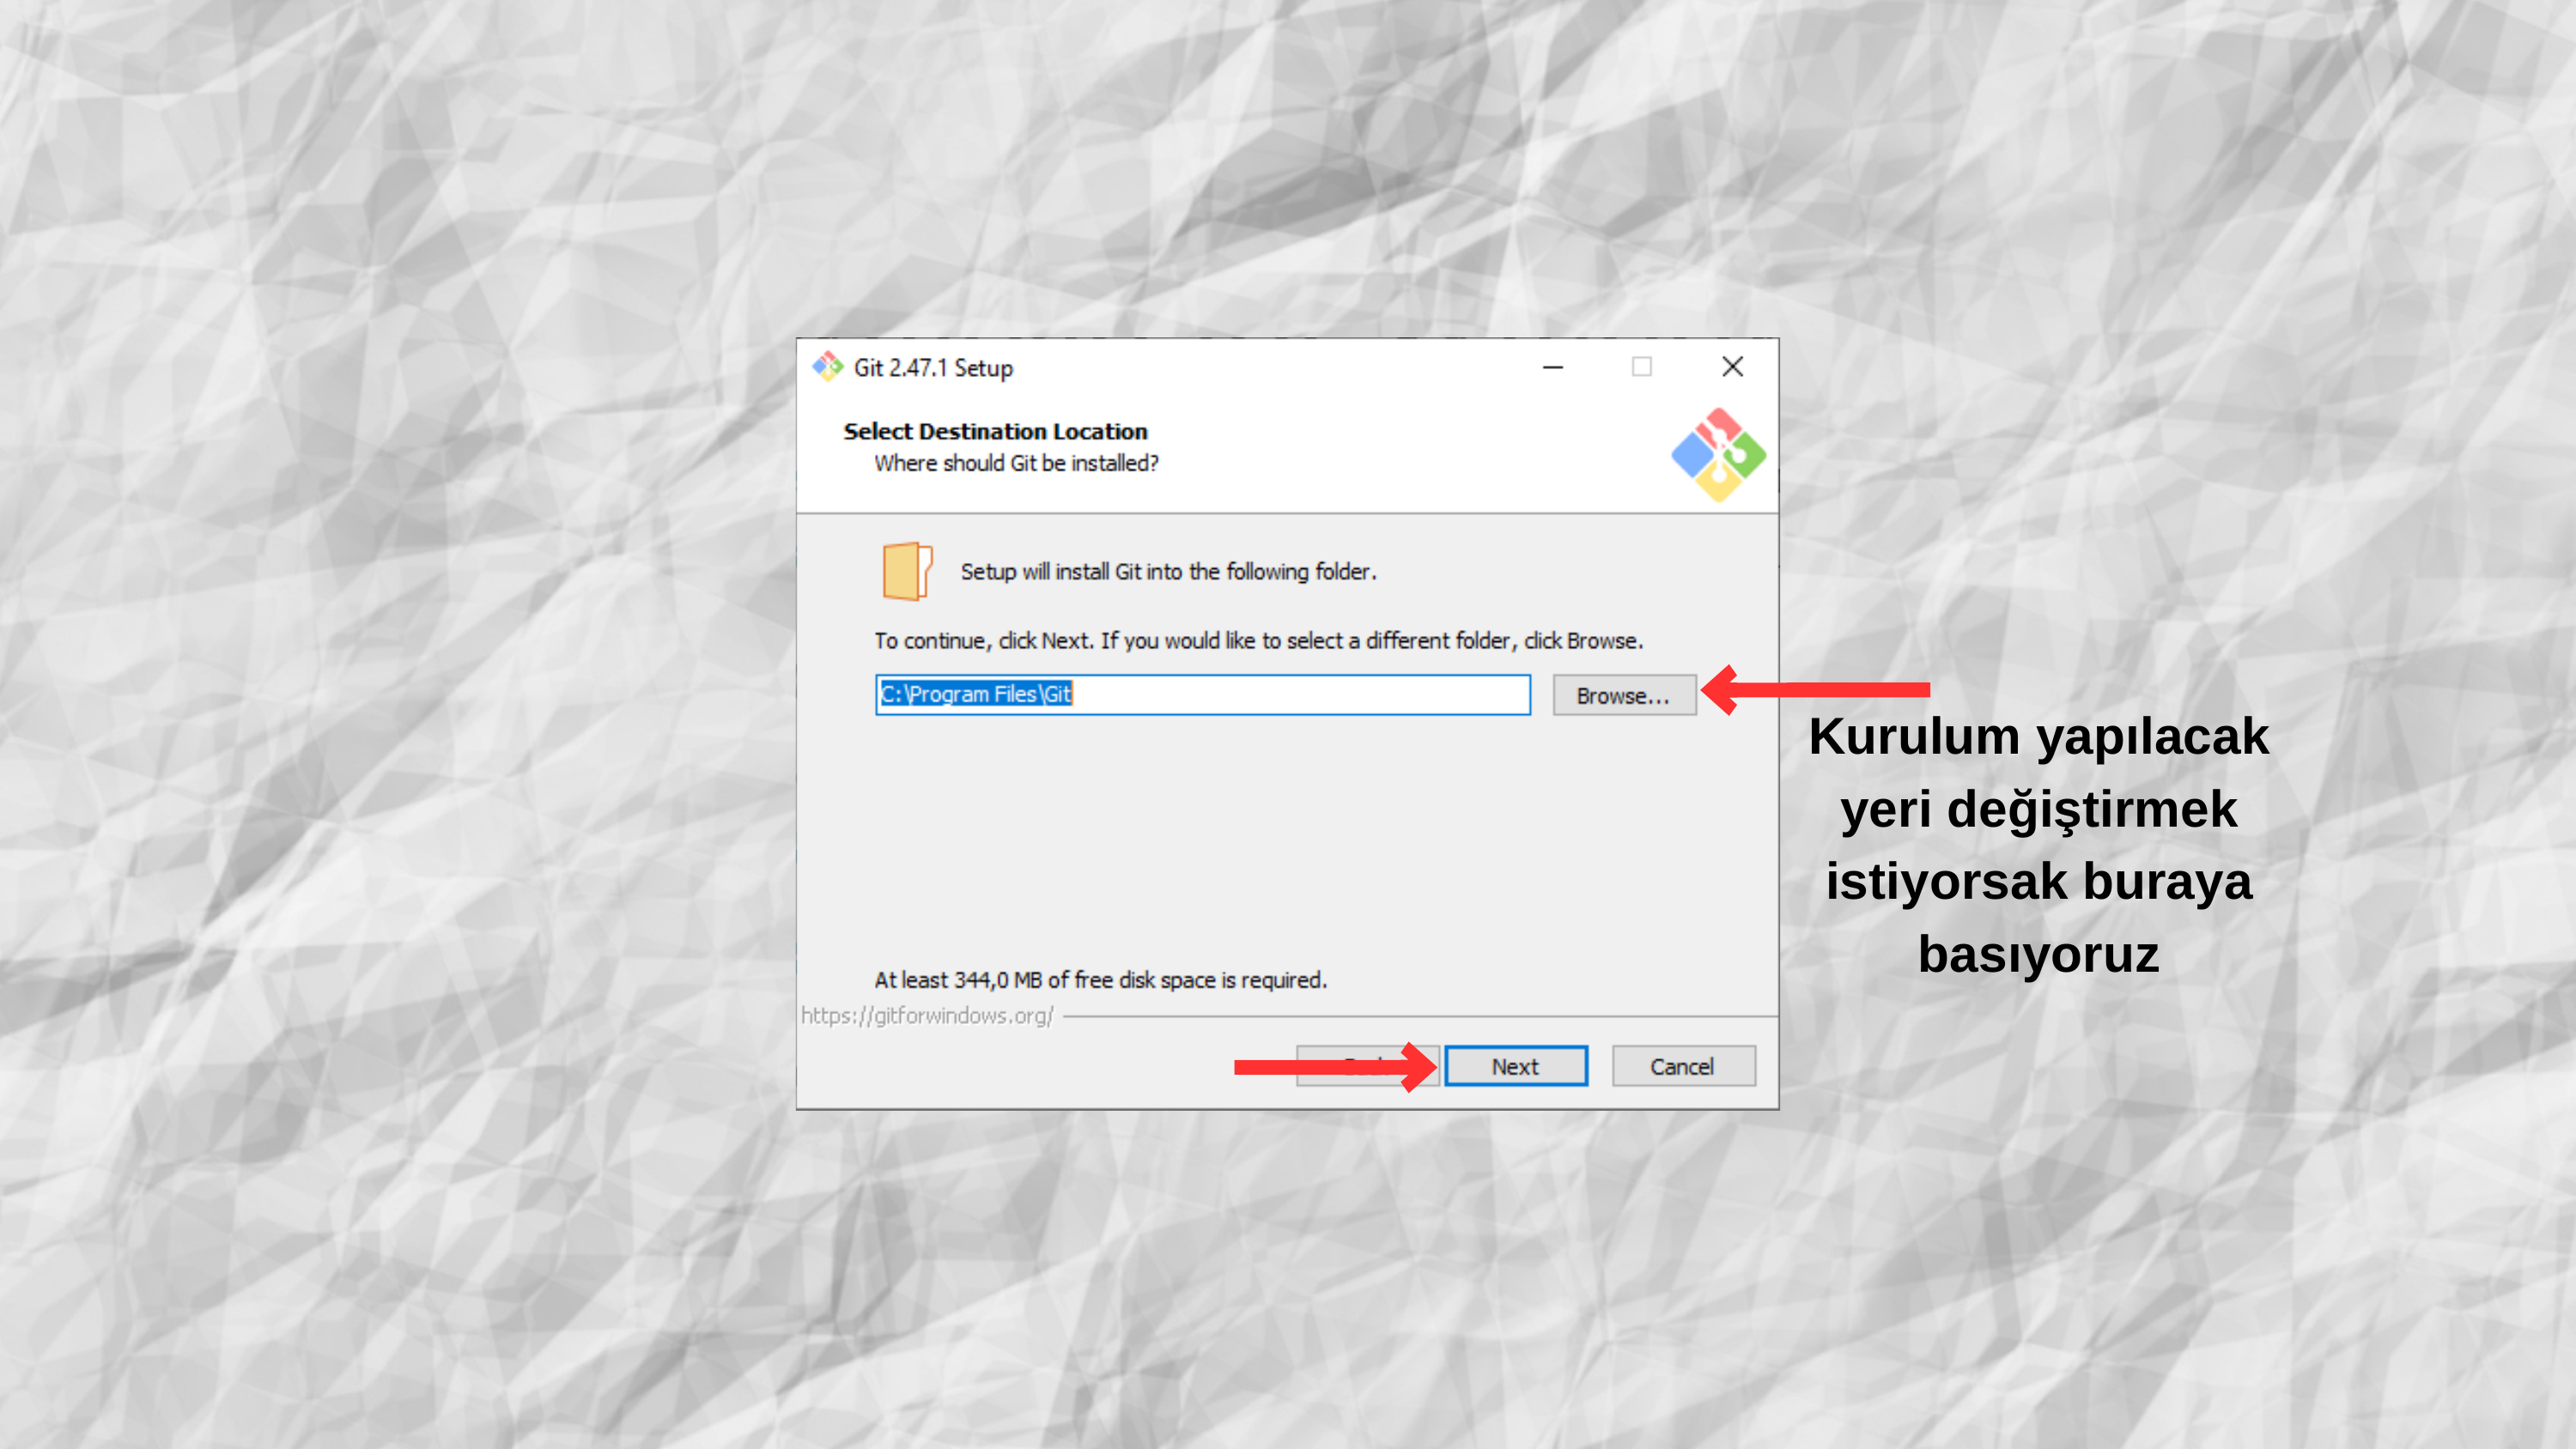

Kurulum yapılacak yeri değiştirmek istiyorsak buraya basıyoruz